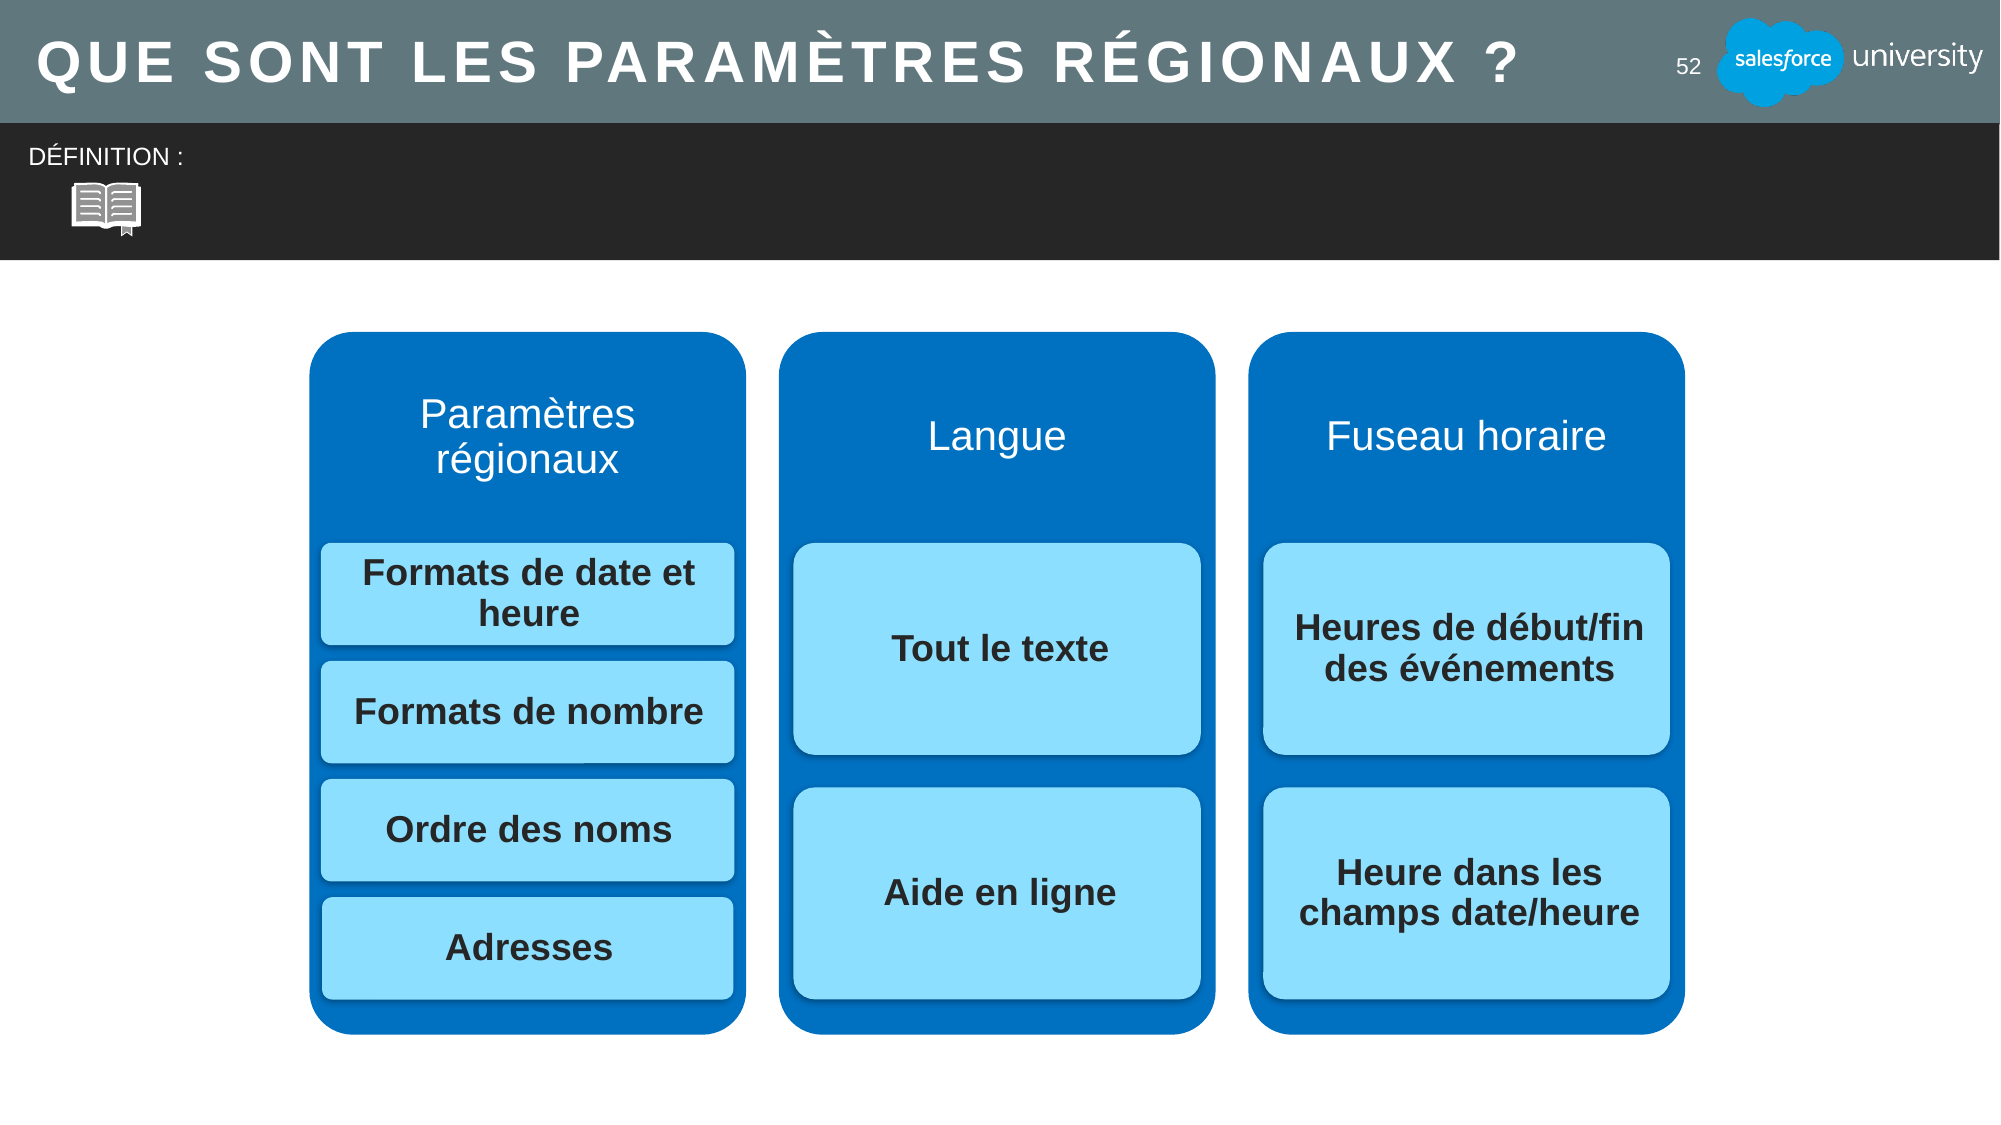

# Que sont les paramètres régionaux ?
52
Les paramètres régionaux permettent de personnaliser l'affichage des données en fonction de la situation géographique des utilisateurs.
DÉFINITION :

Paramètres régionaux
Formats de date et heure
Formats de nombre
Ordre des noms
Adresses
Langue
Tout le texte
Aide en ligne
Fuseau horaire
Heures de début/fin des événements
Heure dans les champs date/heure